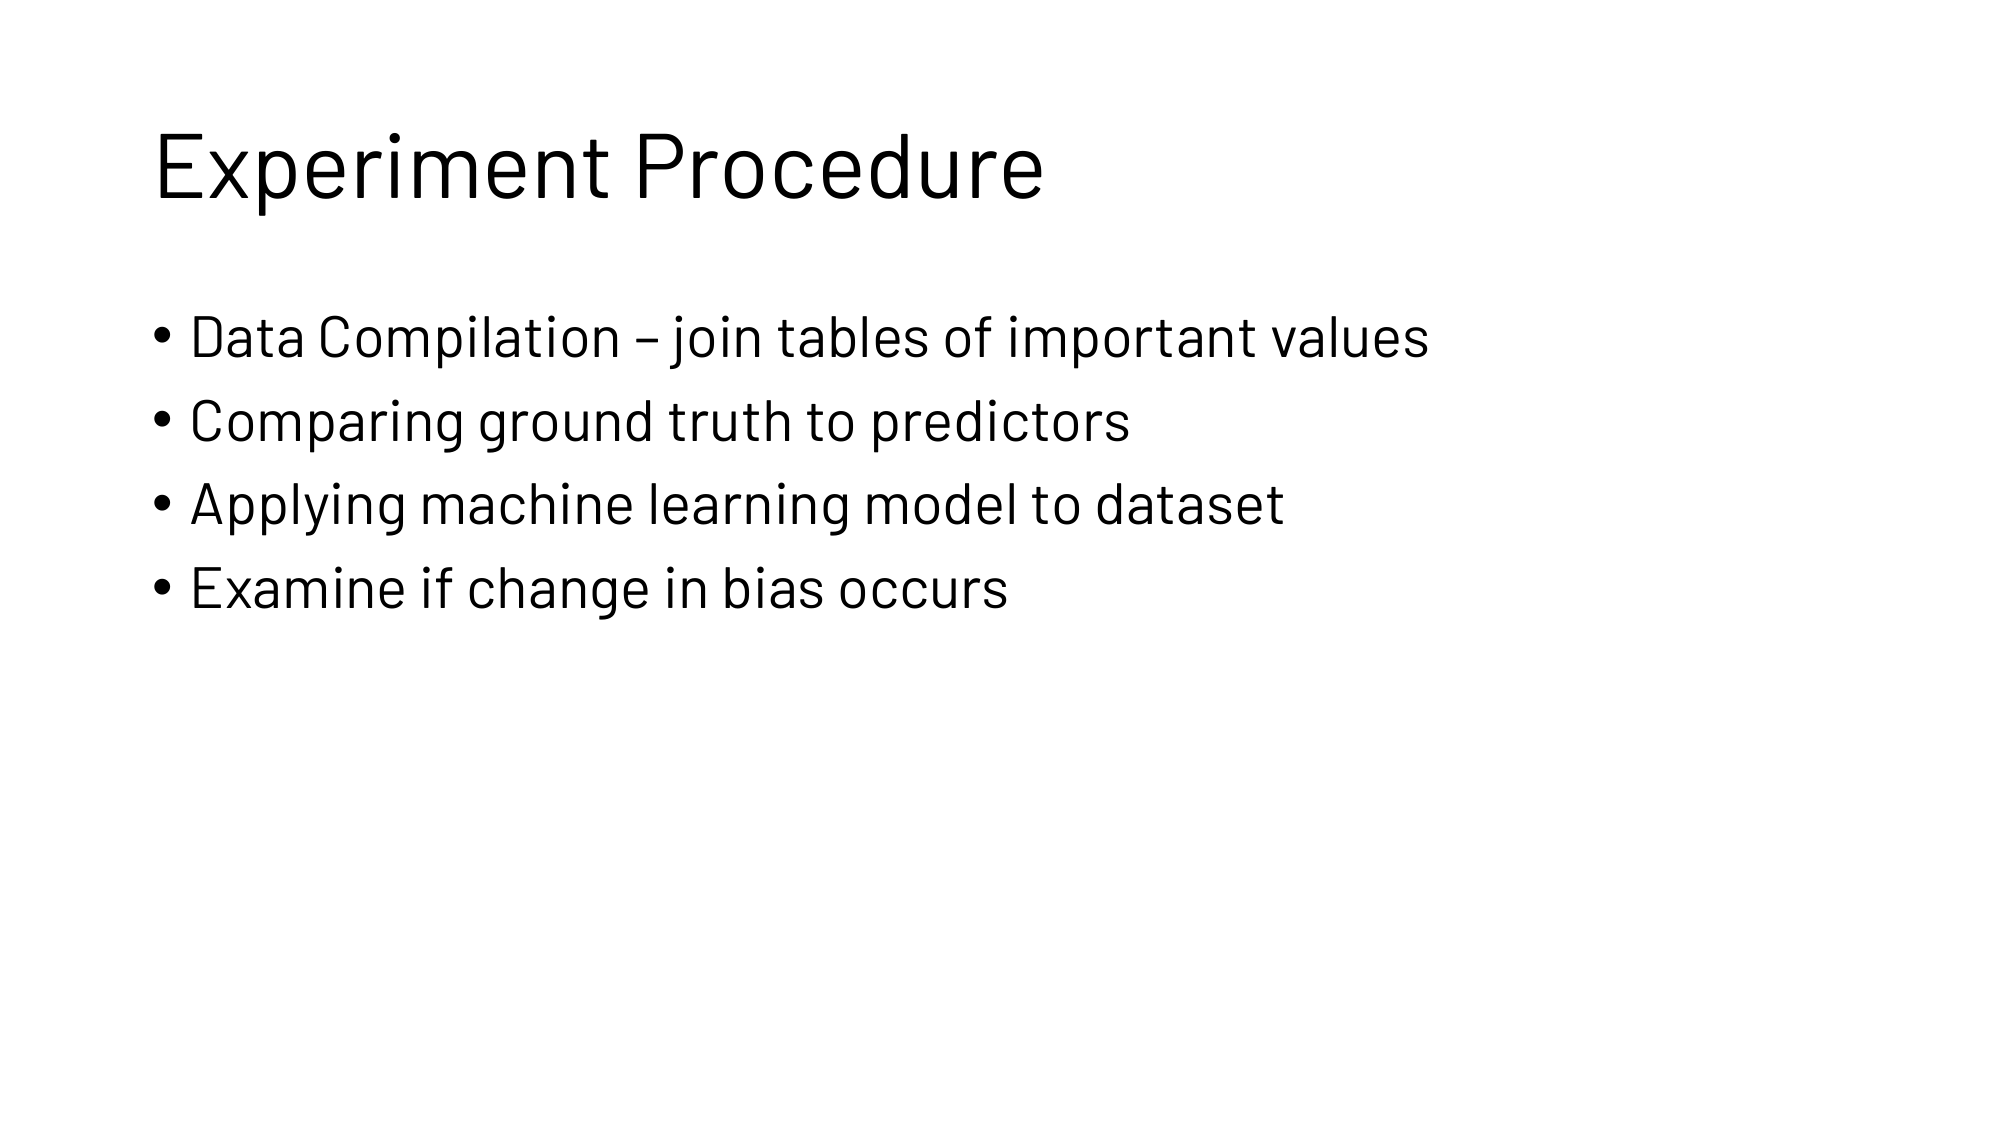

# Experiment Procedure
Data Compilation – join tables of important values
Comparing ground truth to predictors
Applying machine learning model to dataset
Examine if change in bias occurs